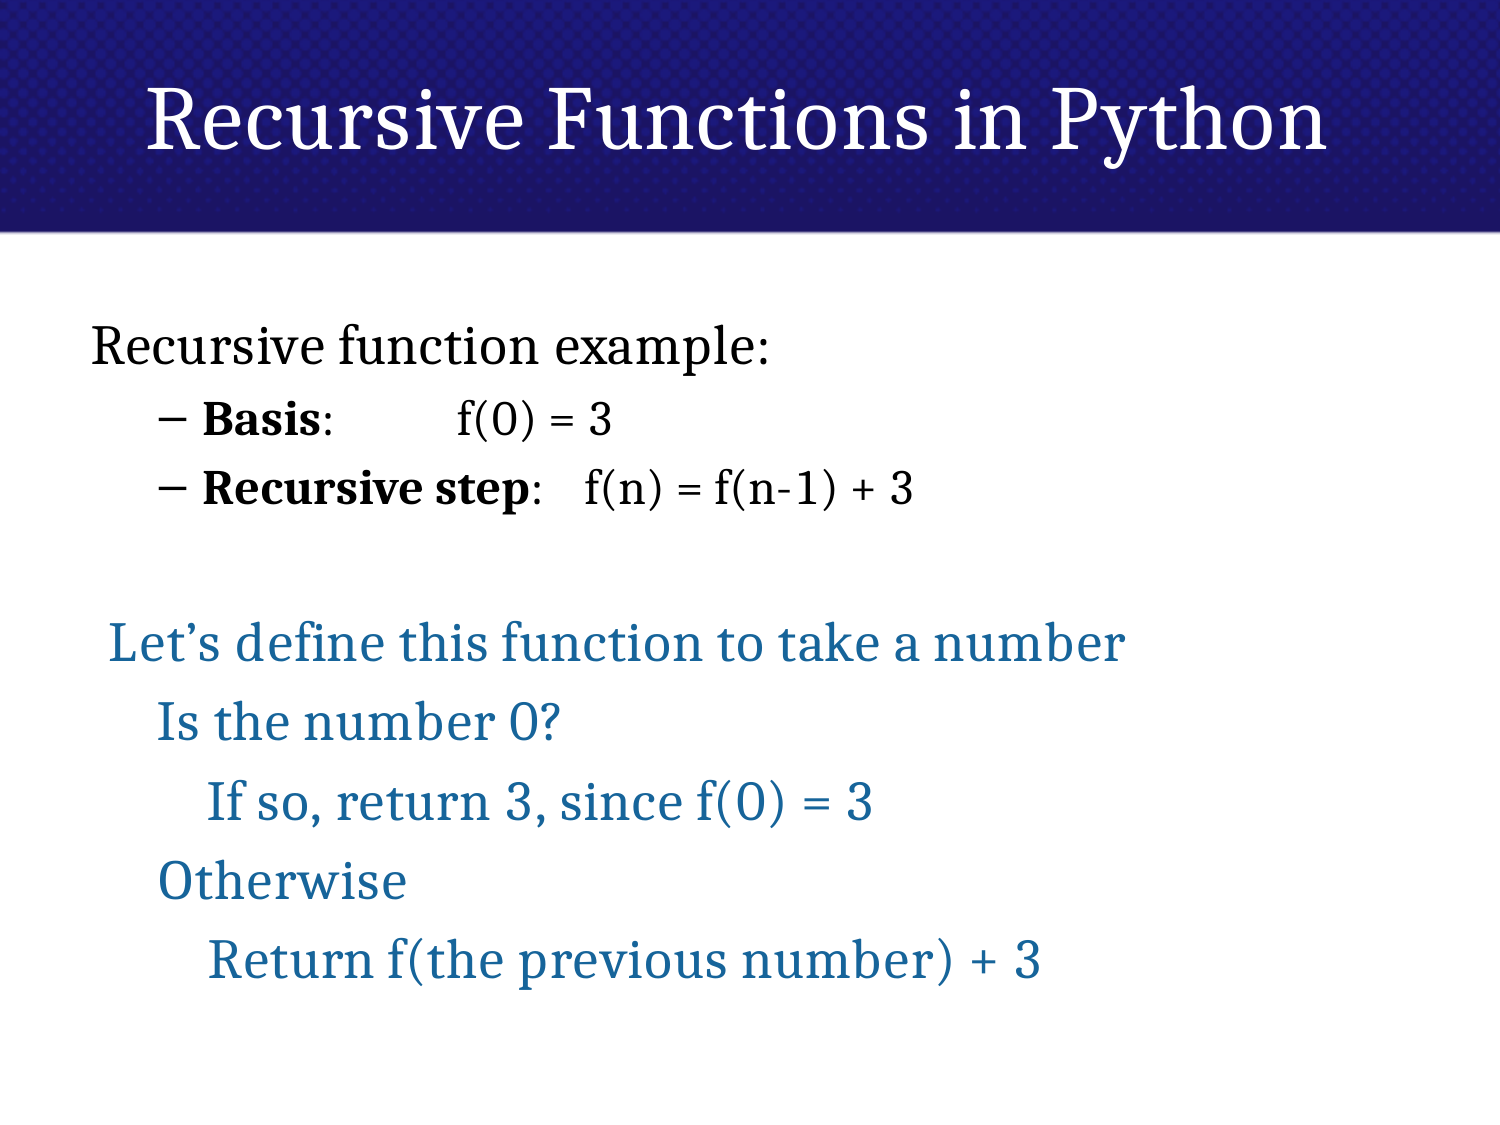

# Recursive Functions in Python
Recursive function example:
Basis: 				f(0) = 3
Recursive step: 	f(n) = f(n-1) + 3

Let’s define this function to take a number
    Is the number 0?
        If so, return 3, since f(0) = 3
    Otherwise
        Return f(the previous number) + 3